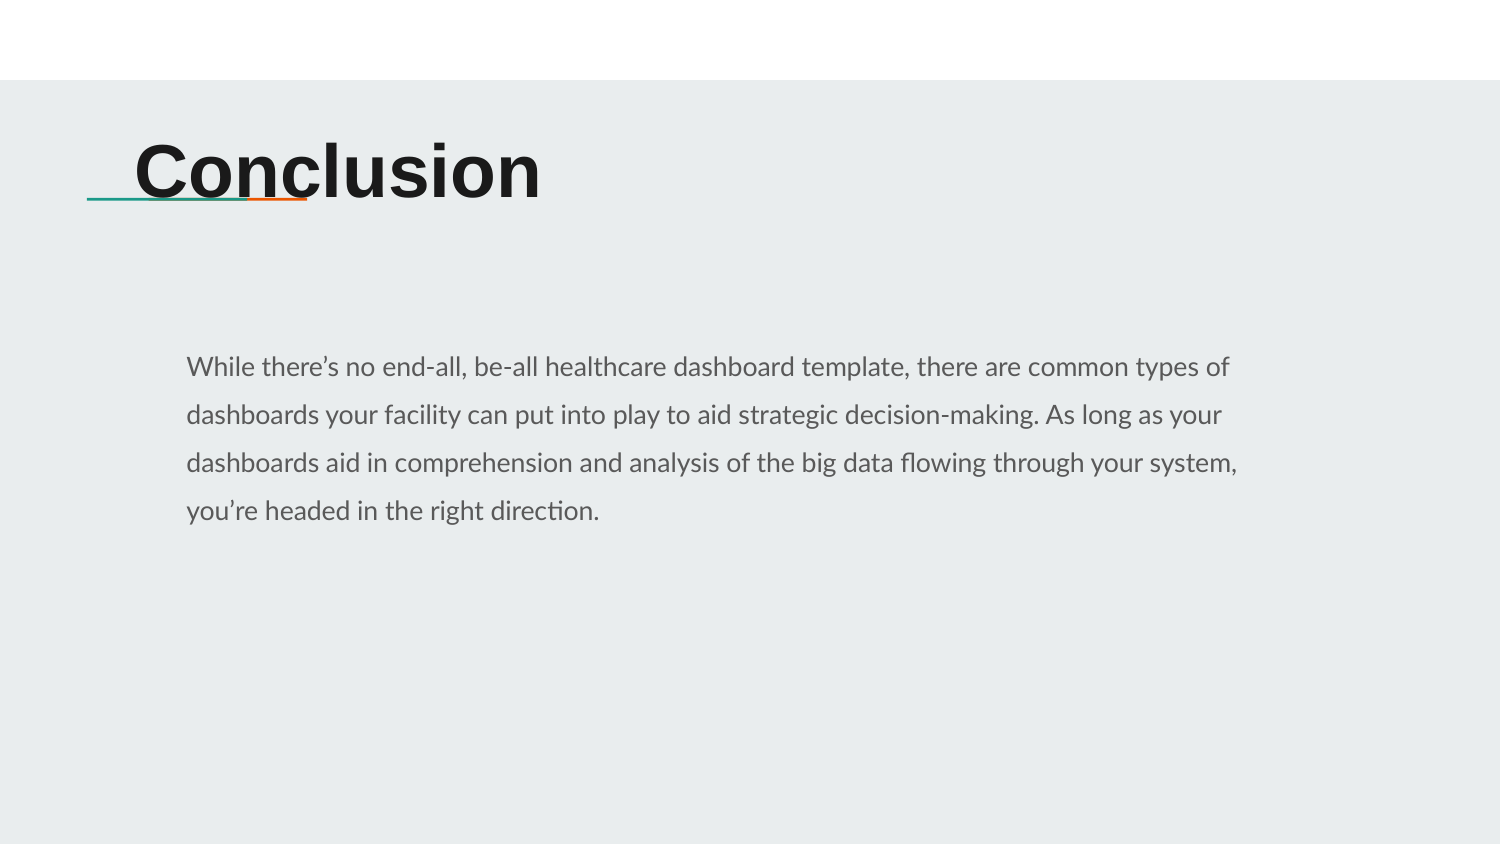

# Conclusion

While there’s no end-all, be-all healthcare dashboard template, there are common types of dashboards your facility can put into play to aid strategic decision-making. As long as your dashboards aid in comprehension and analysis of the big data flowing through your system, you’re headed in the right direction.